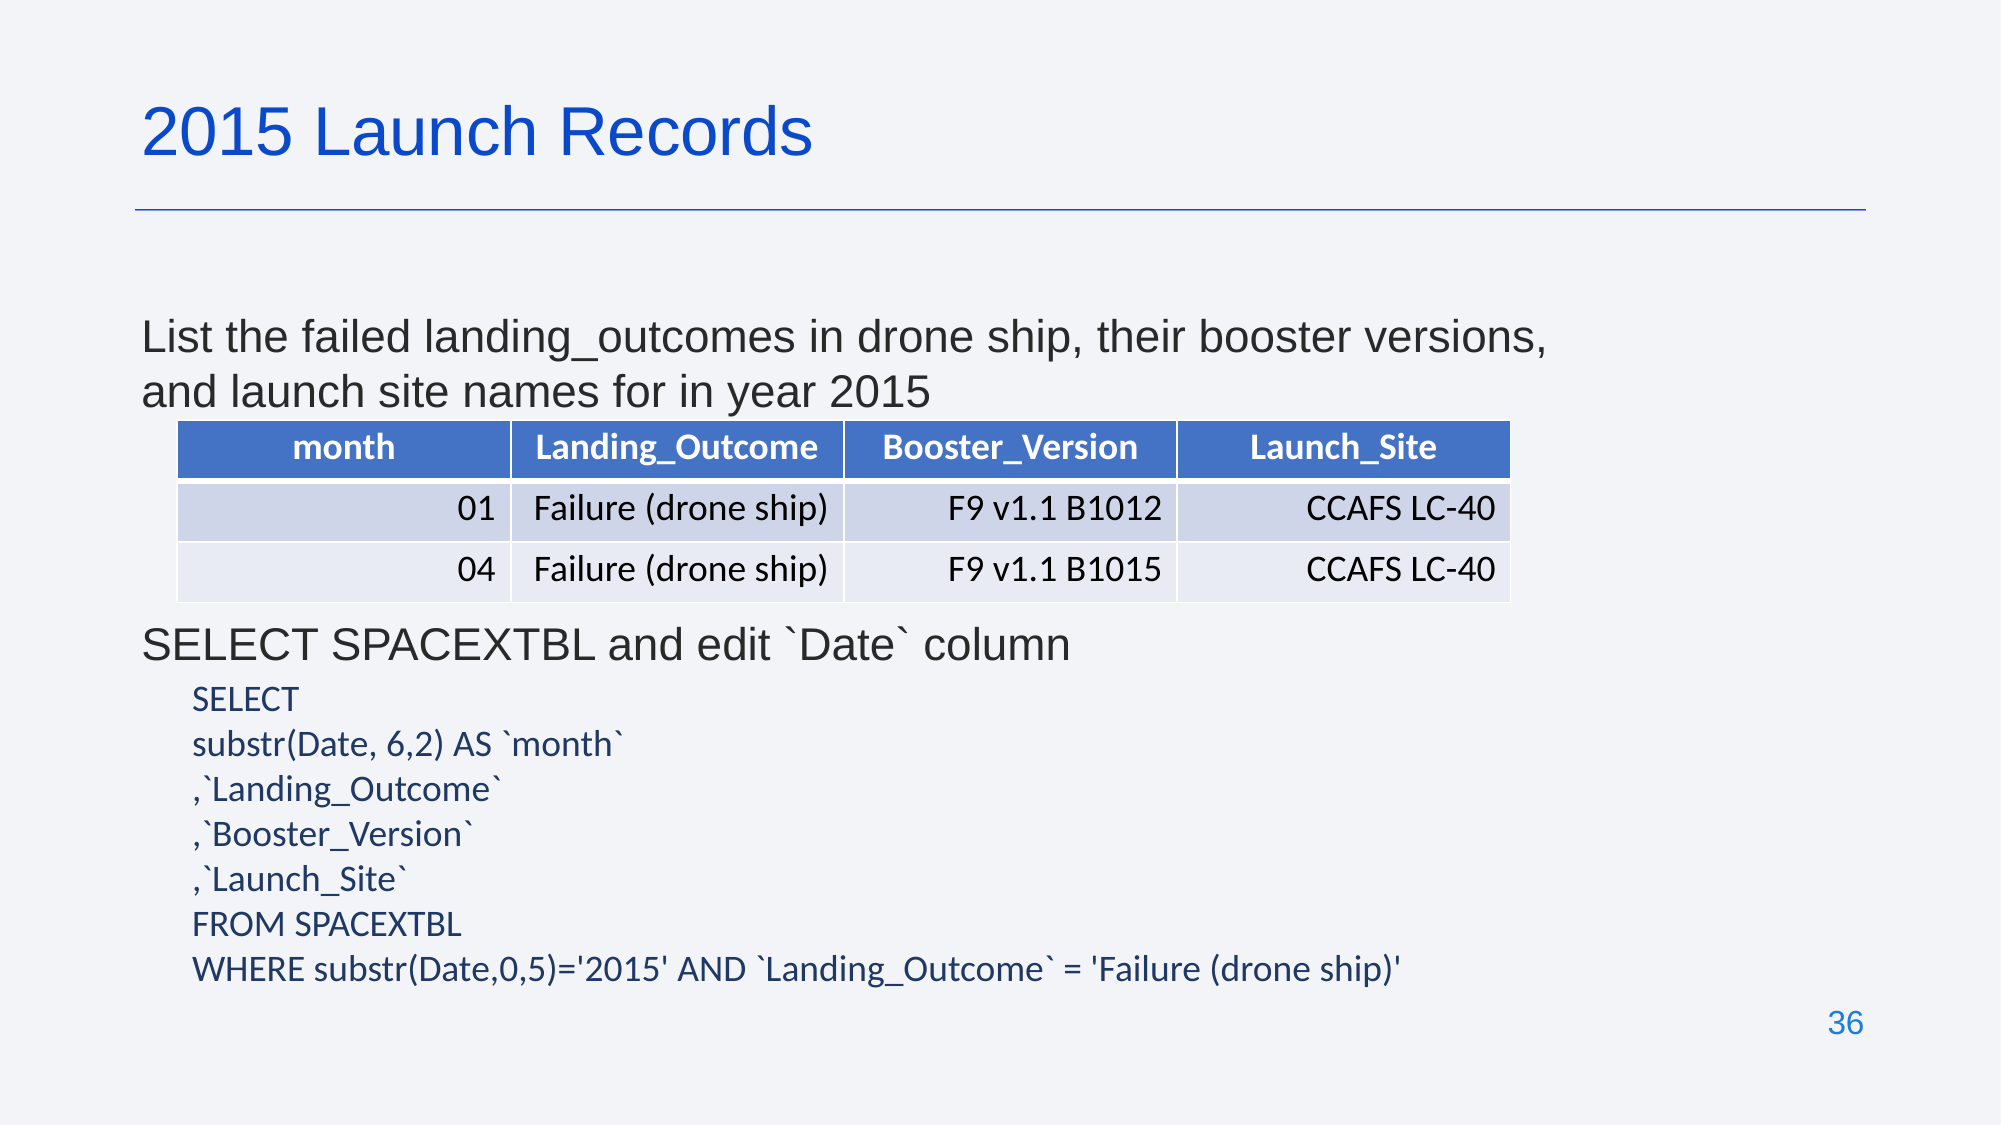

2015 Launch Records
List the failed landing_outcomes in drone ship, their booster versions, and launch site names for in year 2015

SELECT SPACEXTBL and edit `Date` column

| month | Landing\_Outcome | Booster\_Version | Launch\_Site |
| --- | --- | --- | --- |
| 01 | Failure (drone ship) | F9 v1.1 B1012 | CCAFS LC-40 |
| 04 | Failure (drone ship) | F9 v1.1 B1015 | CCAFS LC-40 |
SELECT
substr(Date, 6,2) AS `month`
,`Landing_Outcome`
,`Booster_Version`
,`Launch_Site`
FROM SPACEXTBL
WHERE substr(Date,0,5)='2015' AND `Landing_Outcome` = 'Failure (drone ship)'
36